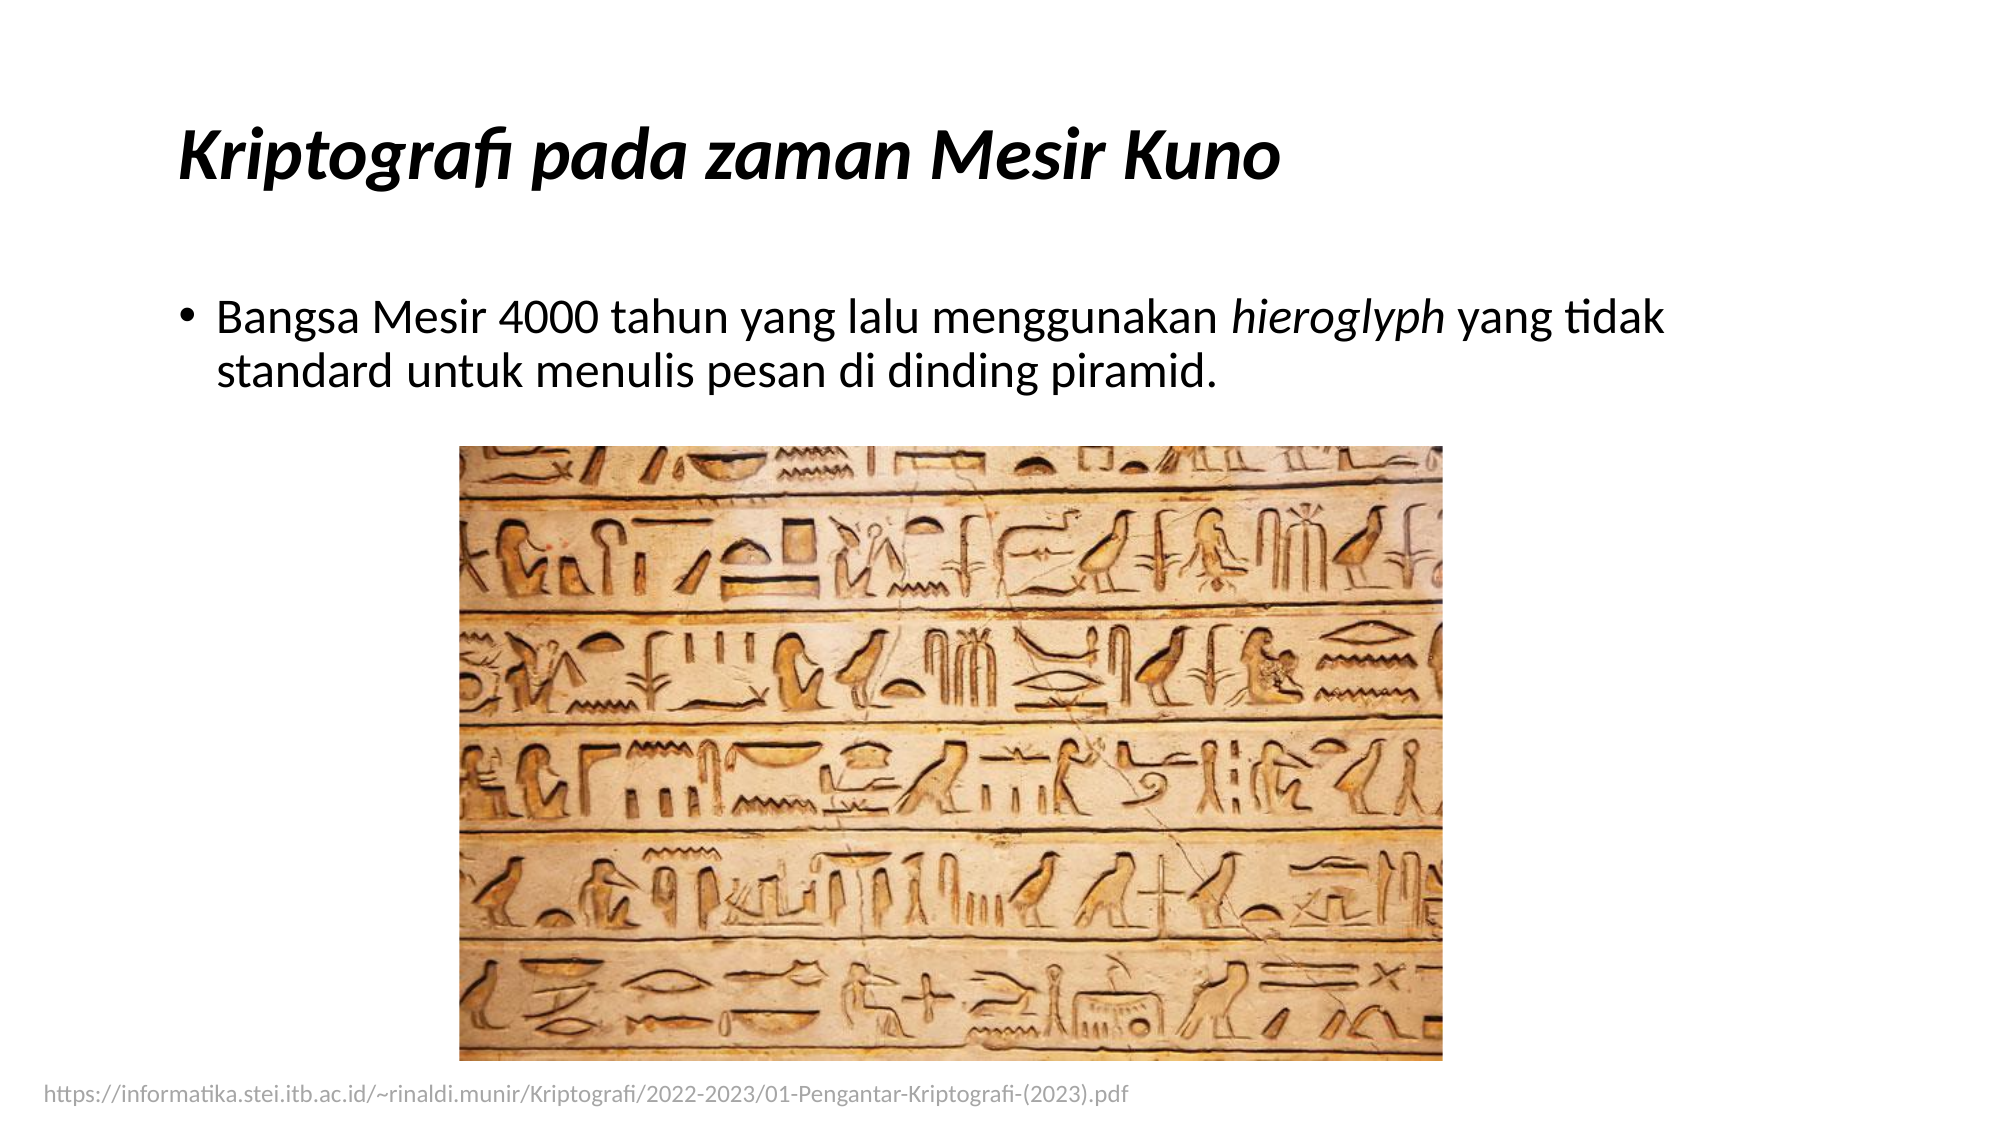

Kriptografi pada zaman Mesir Kuno
•
Bangsa Mesir 4000 tahun yang lalu menggunakan
hieroglyph
yang
tidak
standard
untuk
menulis
pesan
di
dinding
piramid.

https://informatika.stei.itb.ac.id/~rinaldi.munir/Kriptografi/2022-2023/01-Pengantar-Kriptografi-(2023).pdf